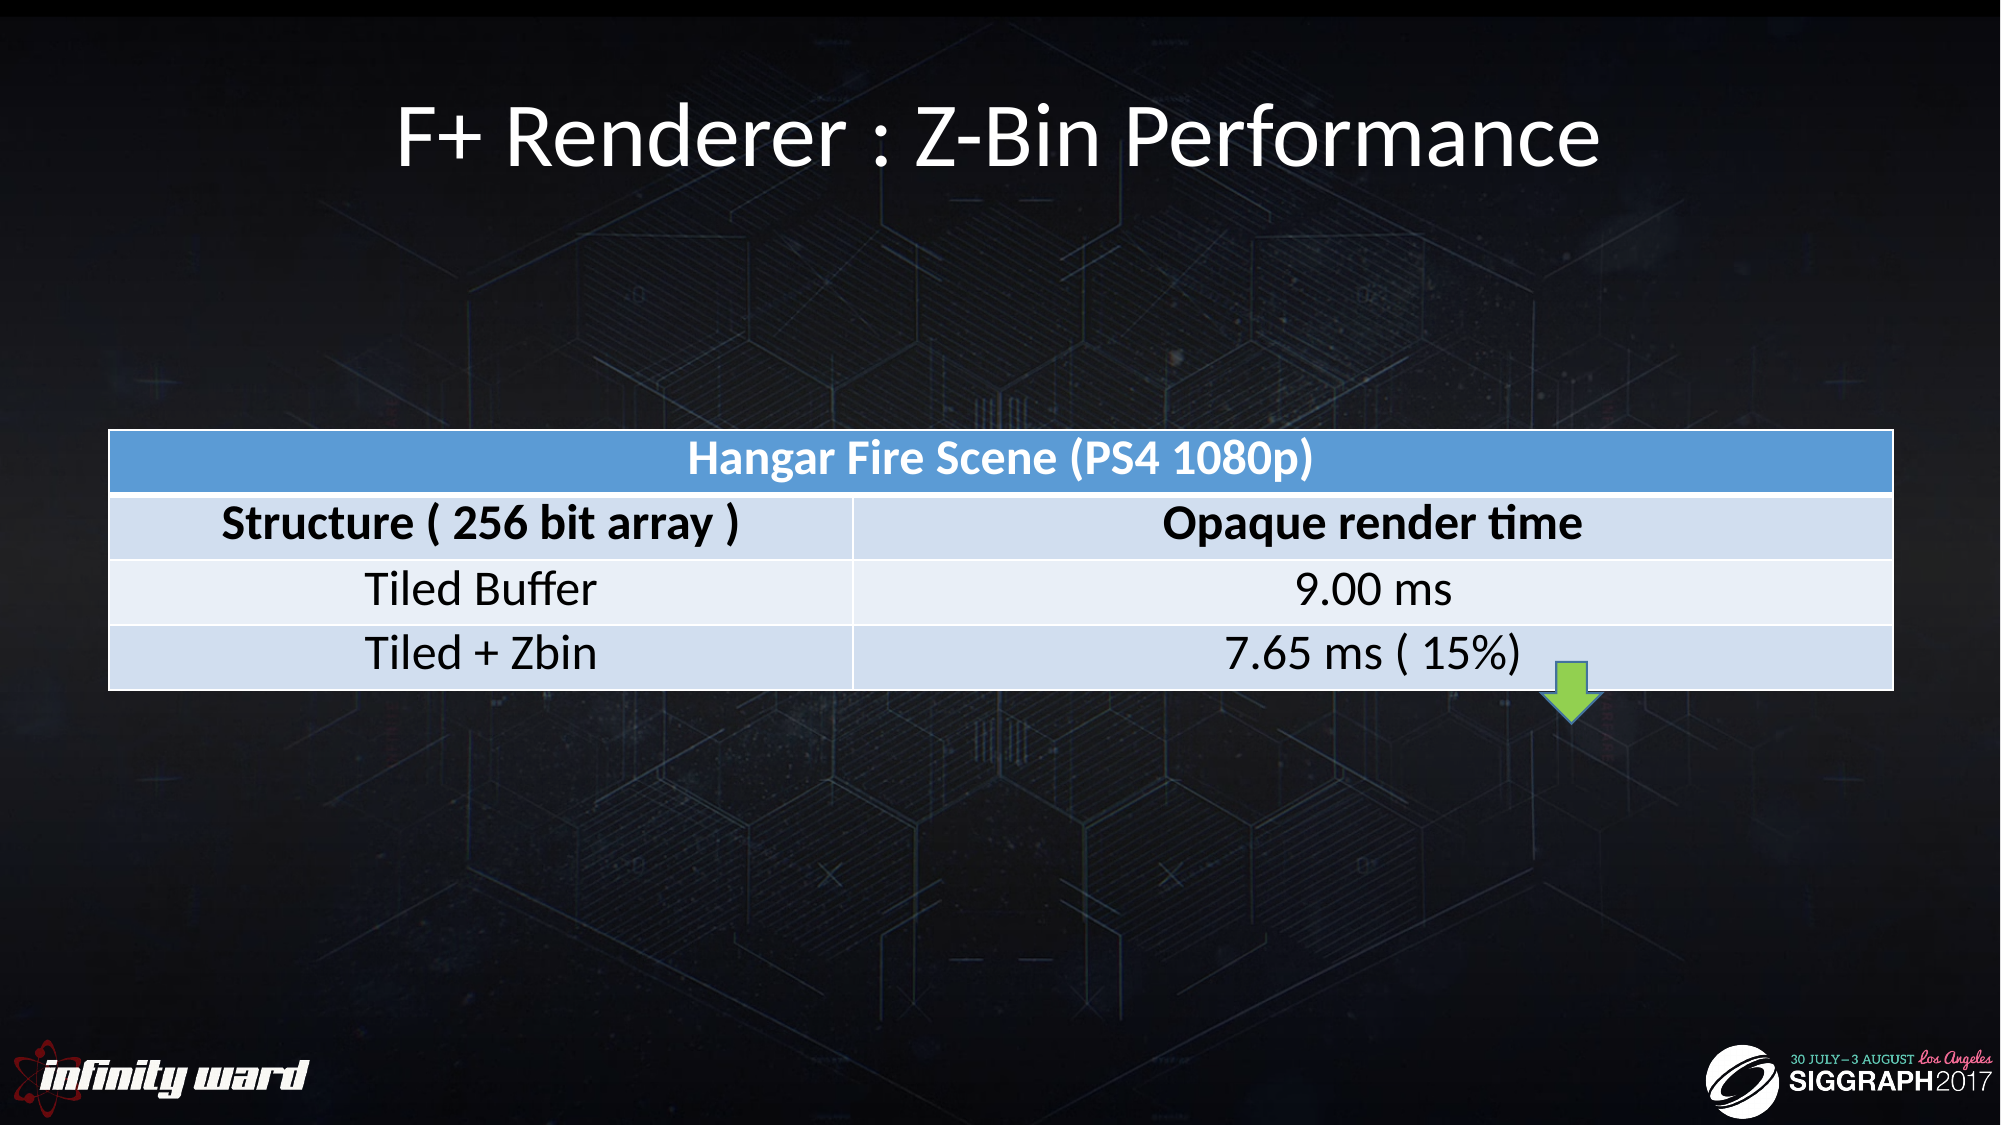

# F+ Renderer : Z-Bin Performance

| Hangar Fire Scene (PS4 1080p) |  |
| --- | --- |
| Structure ( 256 bit array ) | Opaque render time |
| Tiled Buffer | 9.00 ms |
| Tiled + Zbin | 7.65 ms ( 15%) |